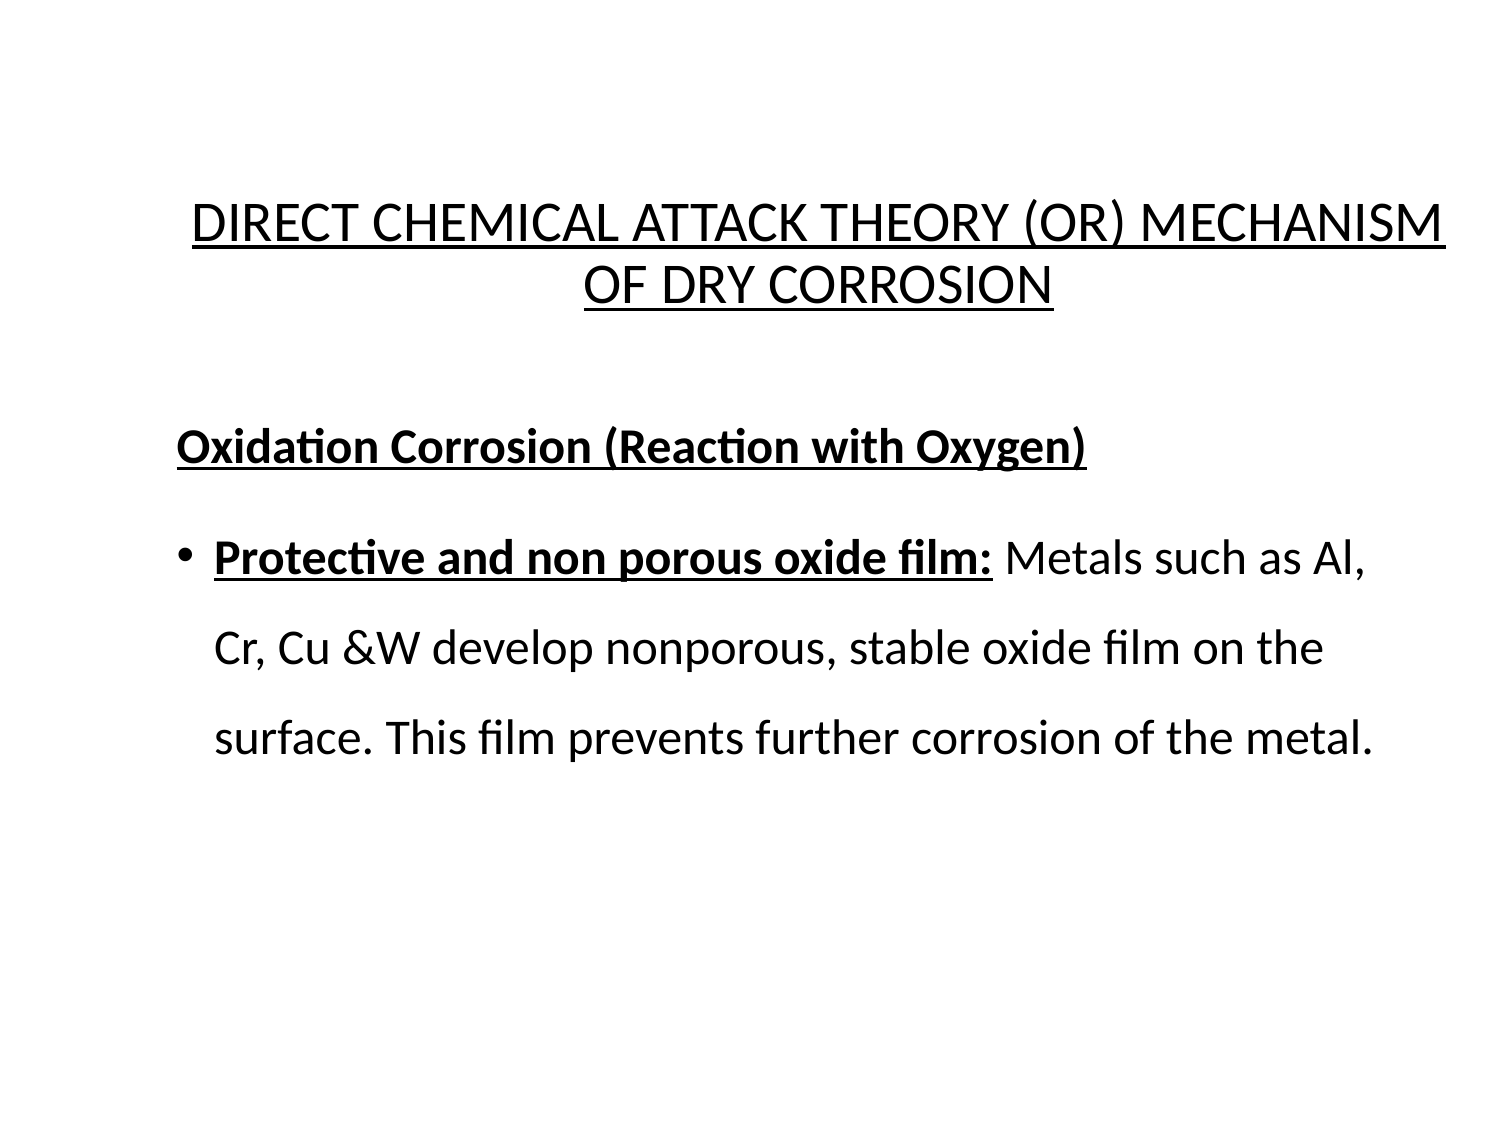

# DIRECT CHEMICAL ATTACK THEORY (OR) MECHANISM OF DRY CORROSION

Oxidation Corrosion (Reaction with Oxygen)
Protective and non porous oxide film: Metals such as Al, Cr, Cu &W develop nonporous, stable oxide film on the surface. This film prevents further corrosion of the metal.